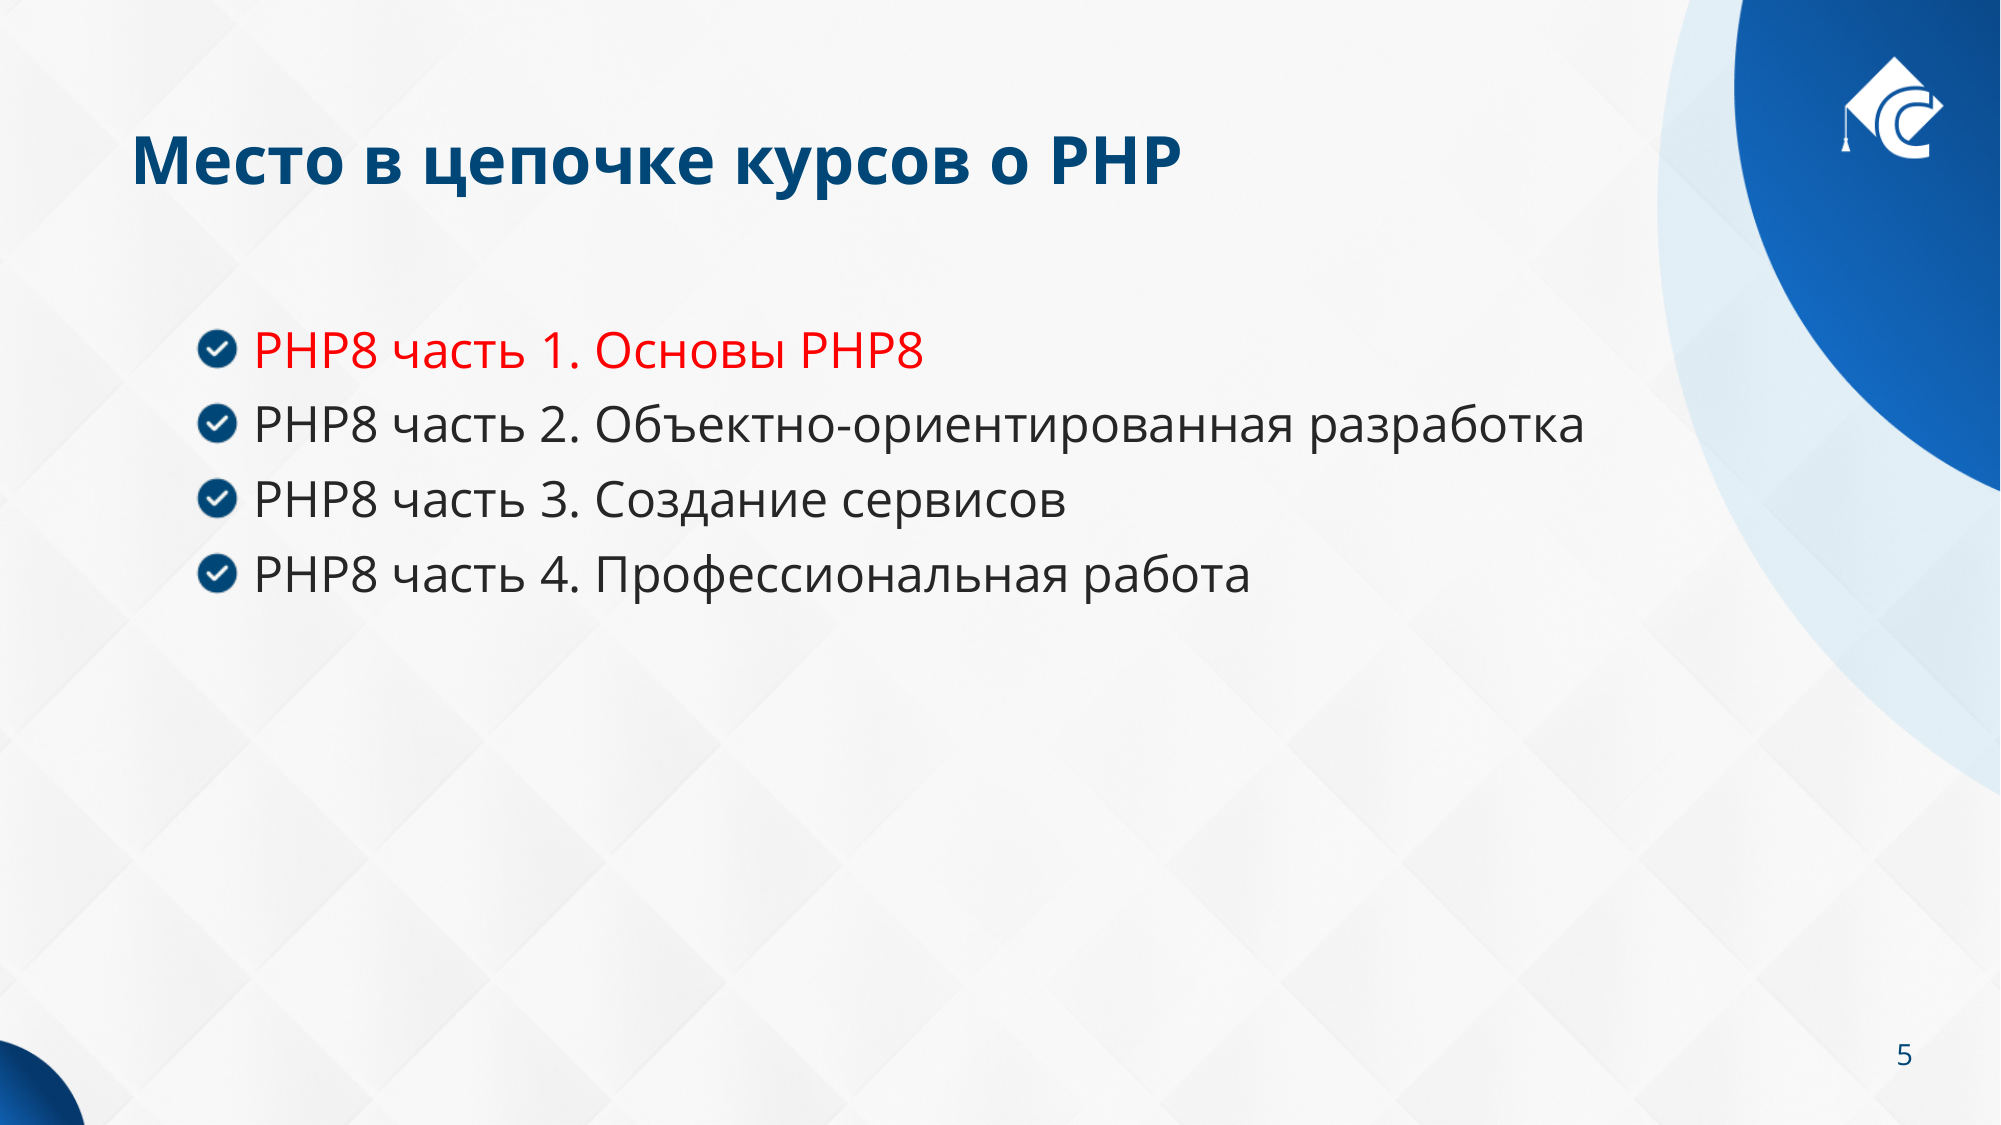

# Место в цепочке курсов о PHP
PHP8 часть 1. Основы PHP8
PHP8 часть 2. Объектно-ориентированная разработка
PHP8 часть 3. Создание сервисов
PHP8 часть 4. Профессиональная работа
5